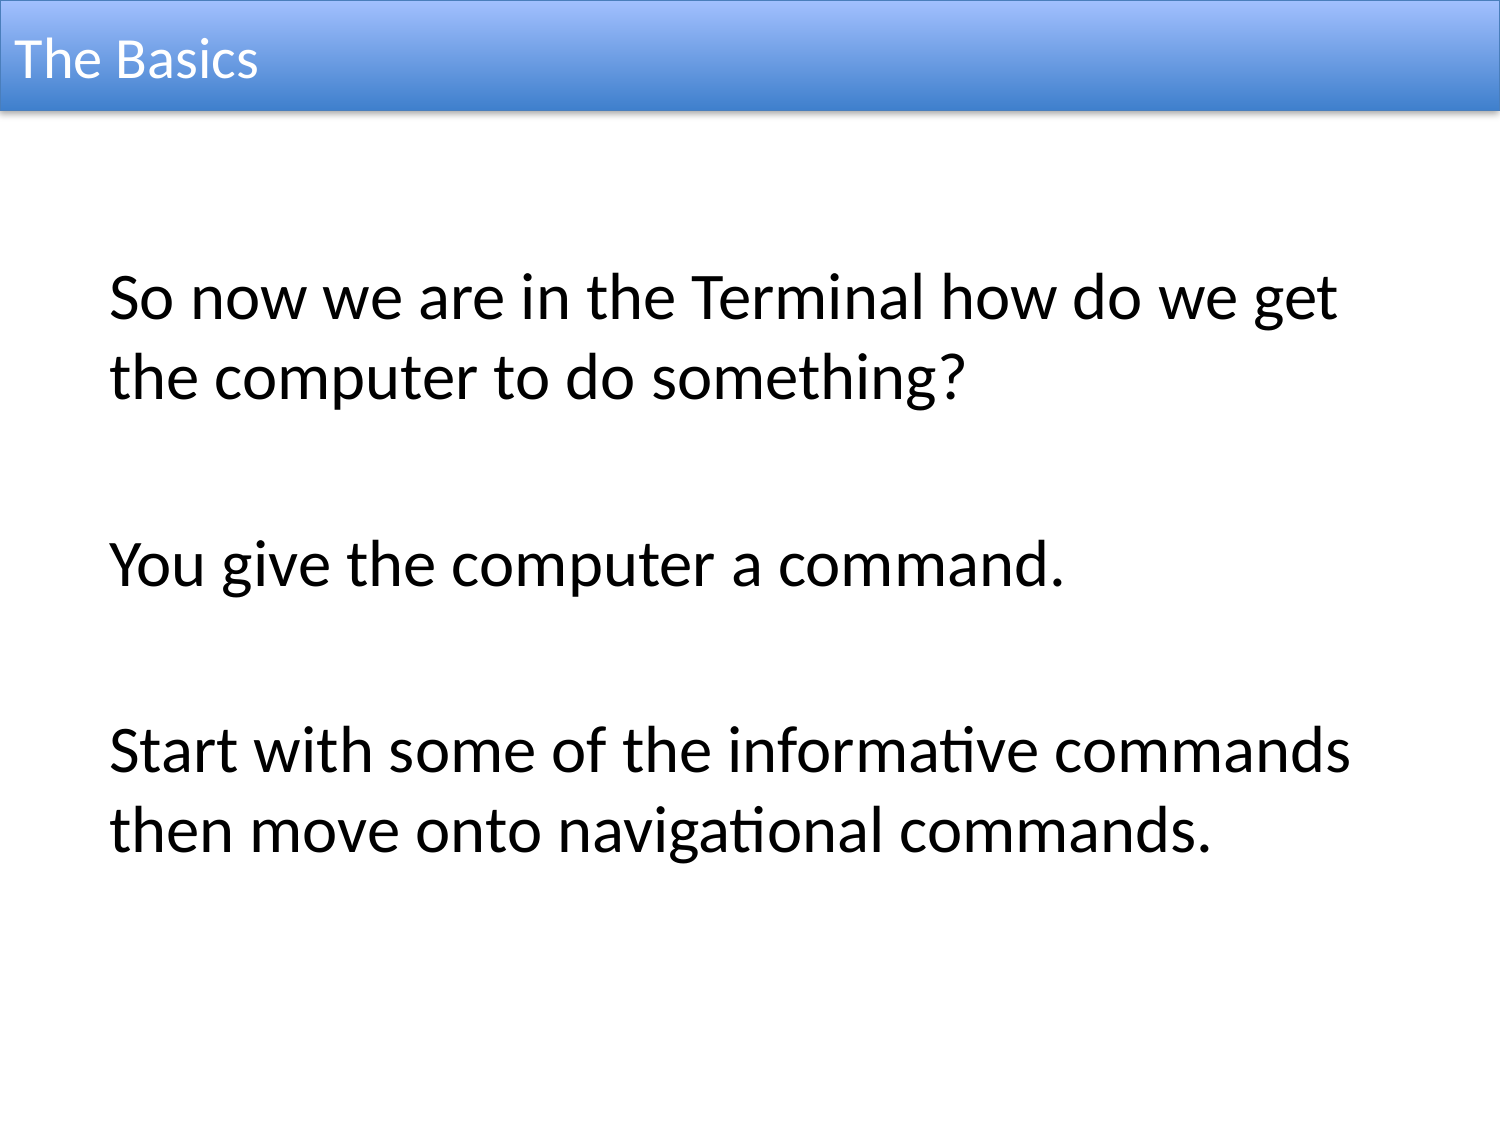

The Basics

So now we are in the Terminal how do we get the computer to do something?

You give the computer a command.

Start with some of the informative commands then move onto navigational commands.